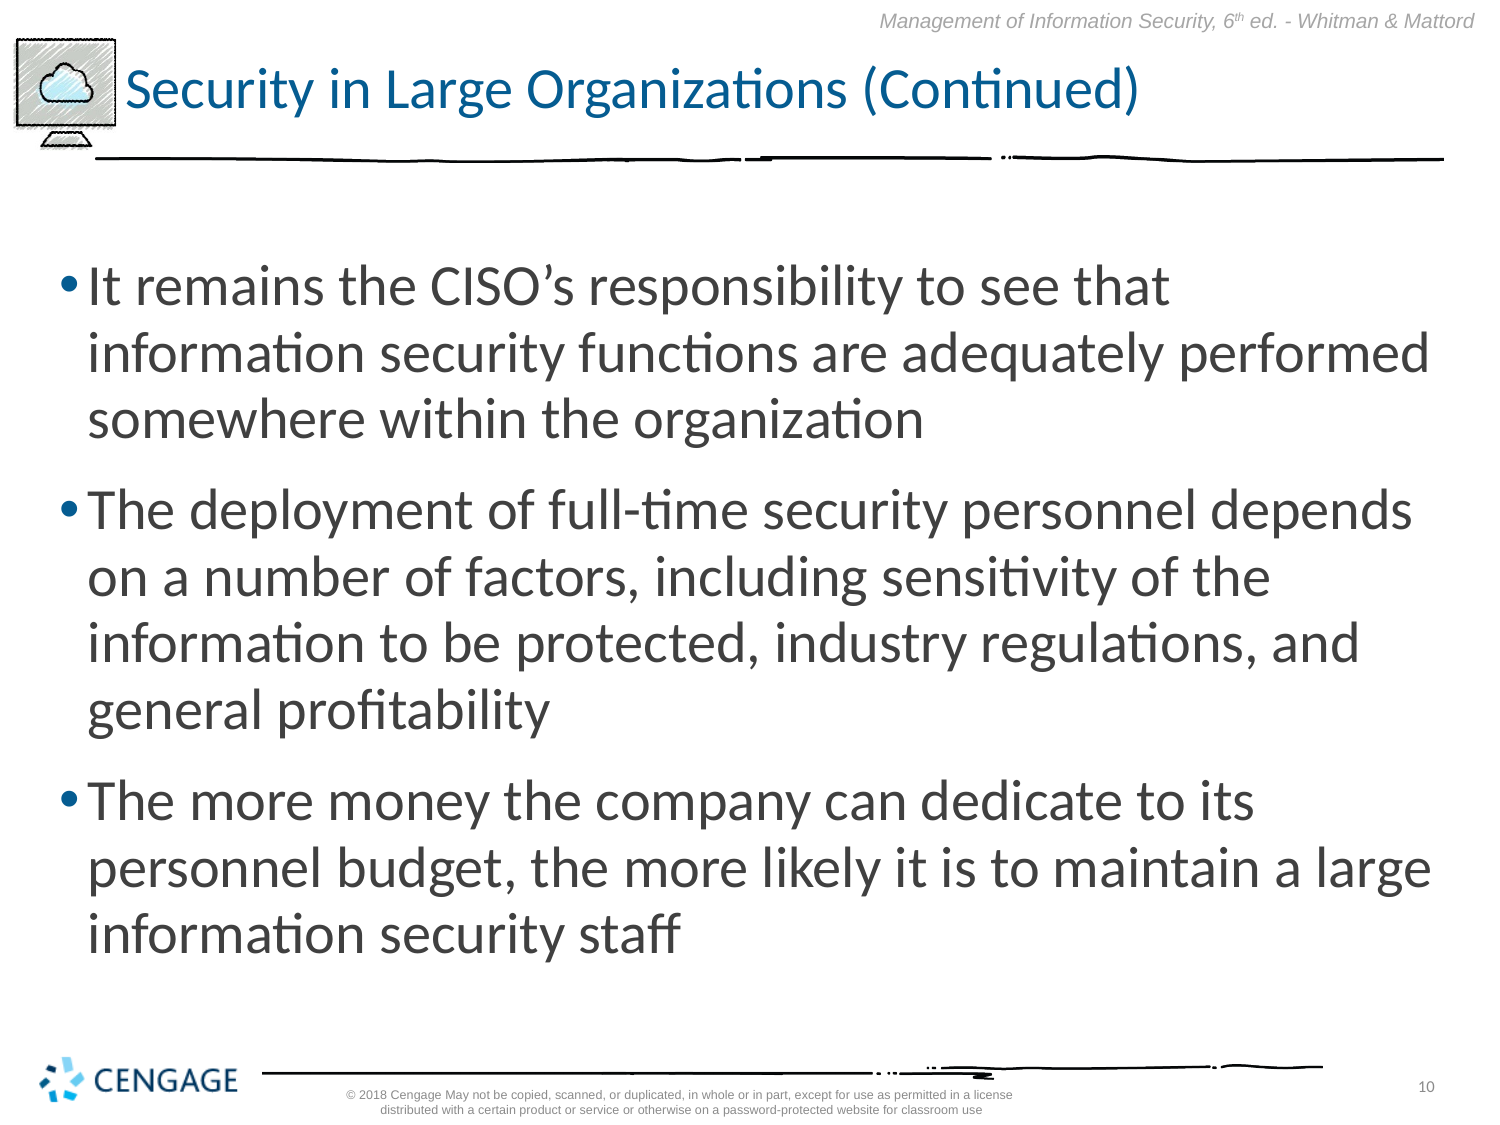

# Security in Large Organizations (Continued)
It remains the CISO’s responsibility to see that information security functions are adequately performed somewhere within the organization
The deployment of full-time security personnel depends on a number of factors, including sensitivity of the information to be protected, industry regulations, and general profitability
The more money the company can dedicate to its personnel budget, the more likely it is to maintain a large information security staff